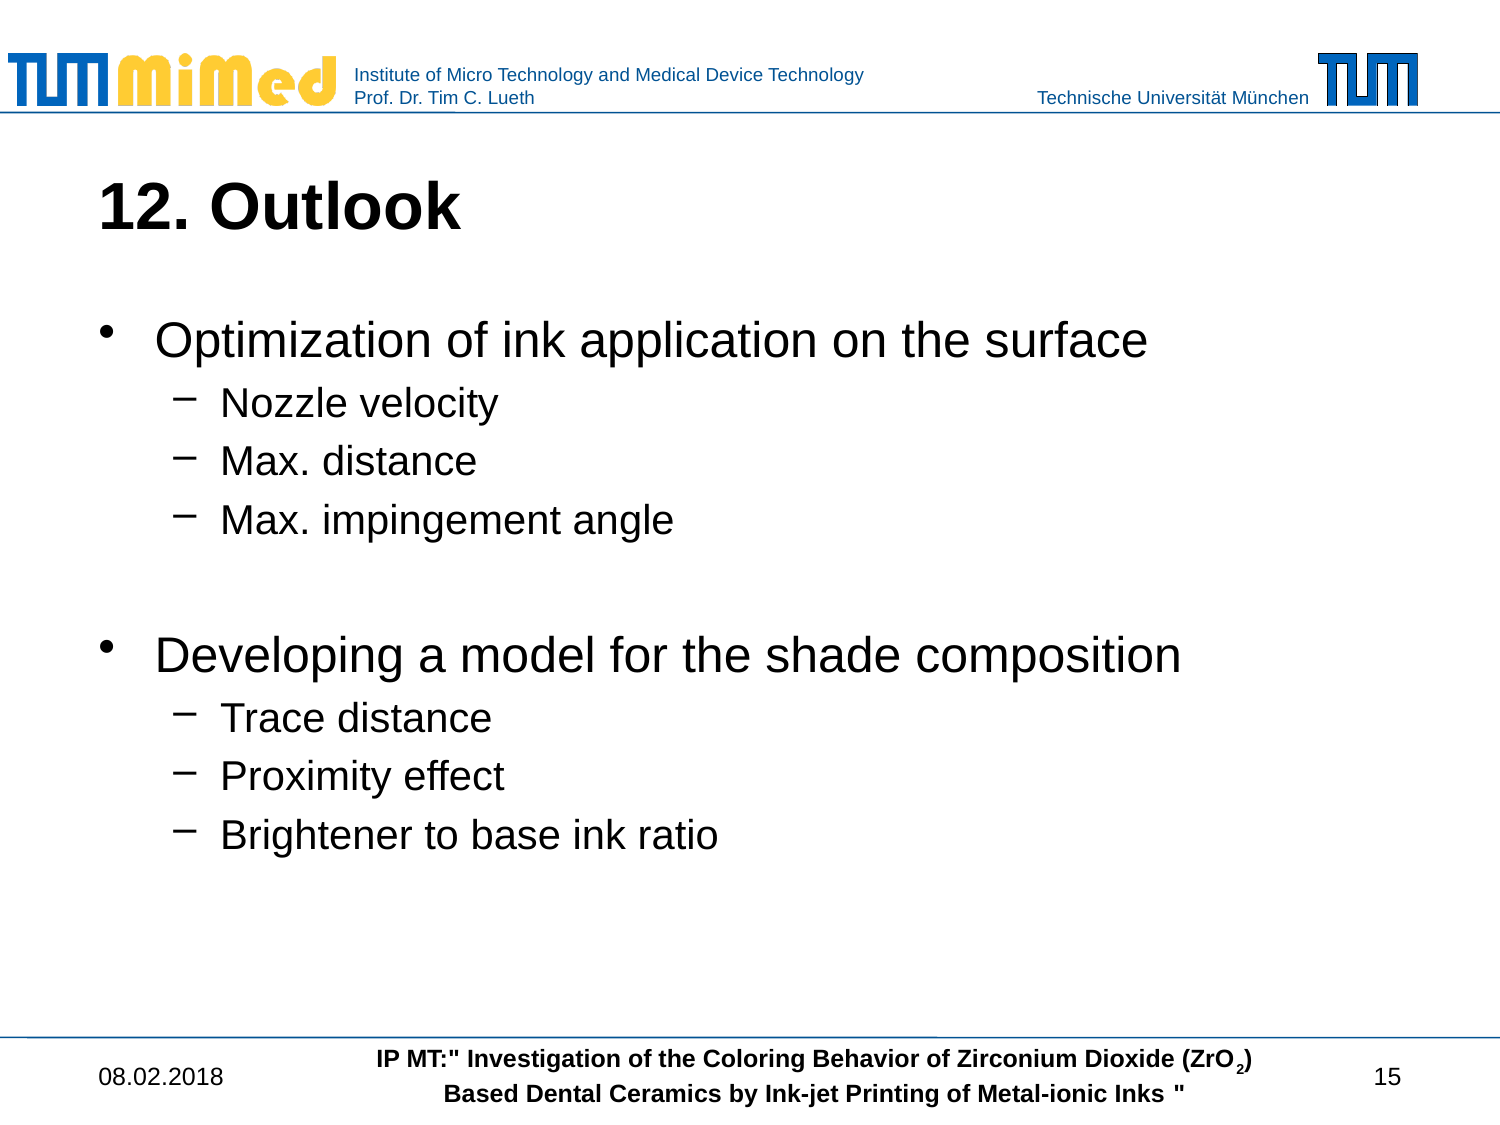

# 12. Outlook
Optimization of ink application on the surface
Nozzle velocity
Max. distance
Max. impingement angle

Developing a model for the shade composition
Trace distance
Proximity effect
Brightener to base ink ratio
08.02.2018
IP MT:" Investigation of the Coloring Behavior of Zirconium Dioxide (ZrO2) Based Dental Ceramics by Ink-jet Printing of Metal-ionic Inks "
15